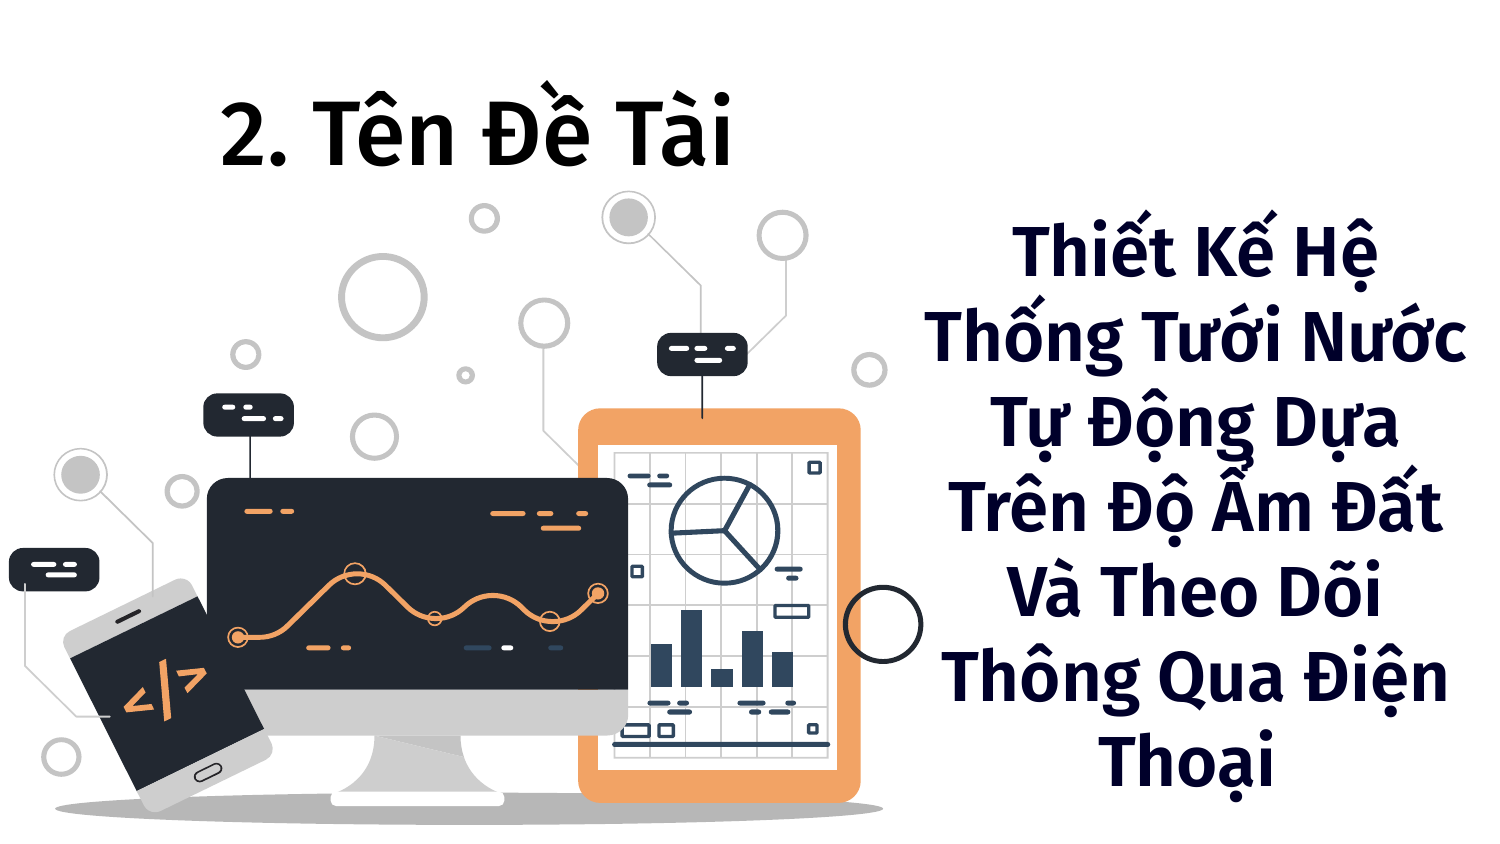

2. Tên Đề Tài

Thiết Kế Hệ Thống Tưới Nước Tự Động Dựa Trên Độ Ẩm Đất Và Theo Dõi Thông Qua Điện Thoại